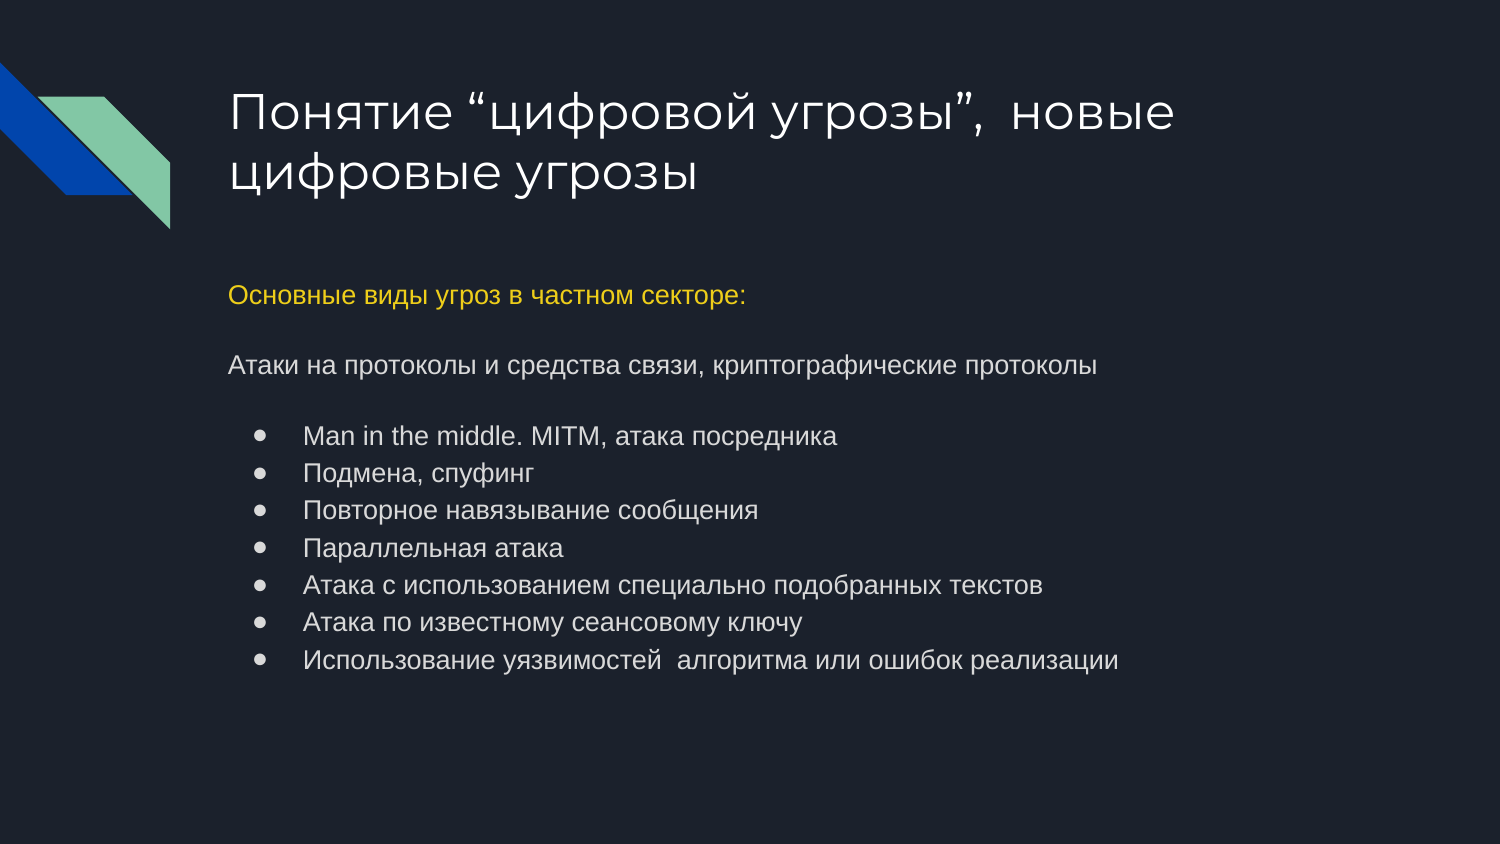

# Понятие “цифровой угрозы”,  новые цифровые угрозы

Основные виды угроз в частном секторе:
Атаки на протоколы и средства связи, криптографические протоколы
Man in the middle. MITM, атака посредника
Подмена, спуфинг
Повторное навязывание сообщения
Параллельная атака
Атака с использованием специально подобранных текстов
Атака по известному сеансовому ключу
Использование уязвимостей  алгоритма или ошибок реализации